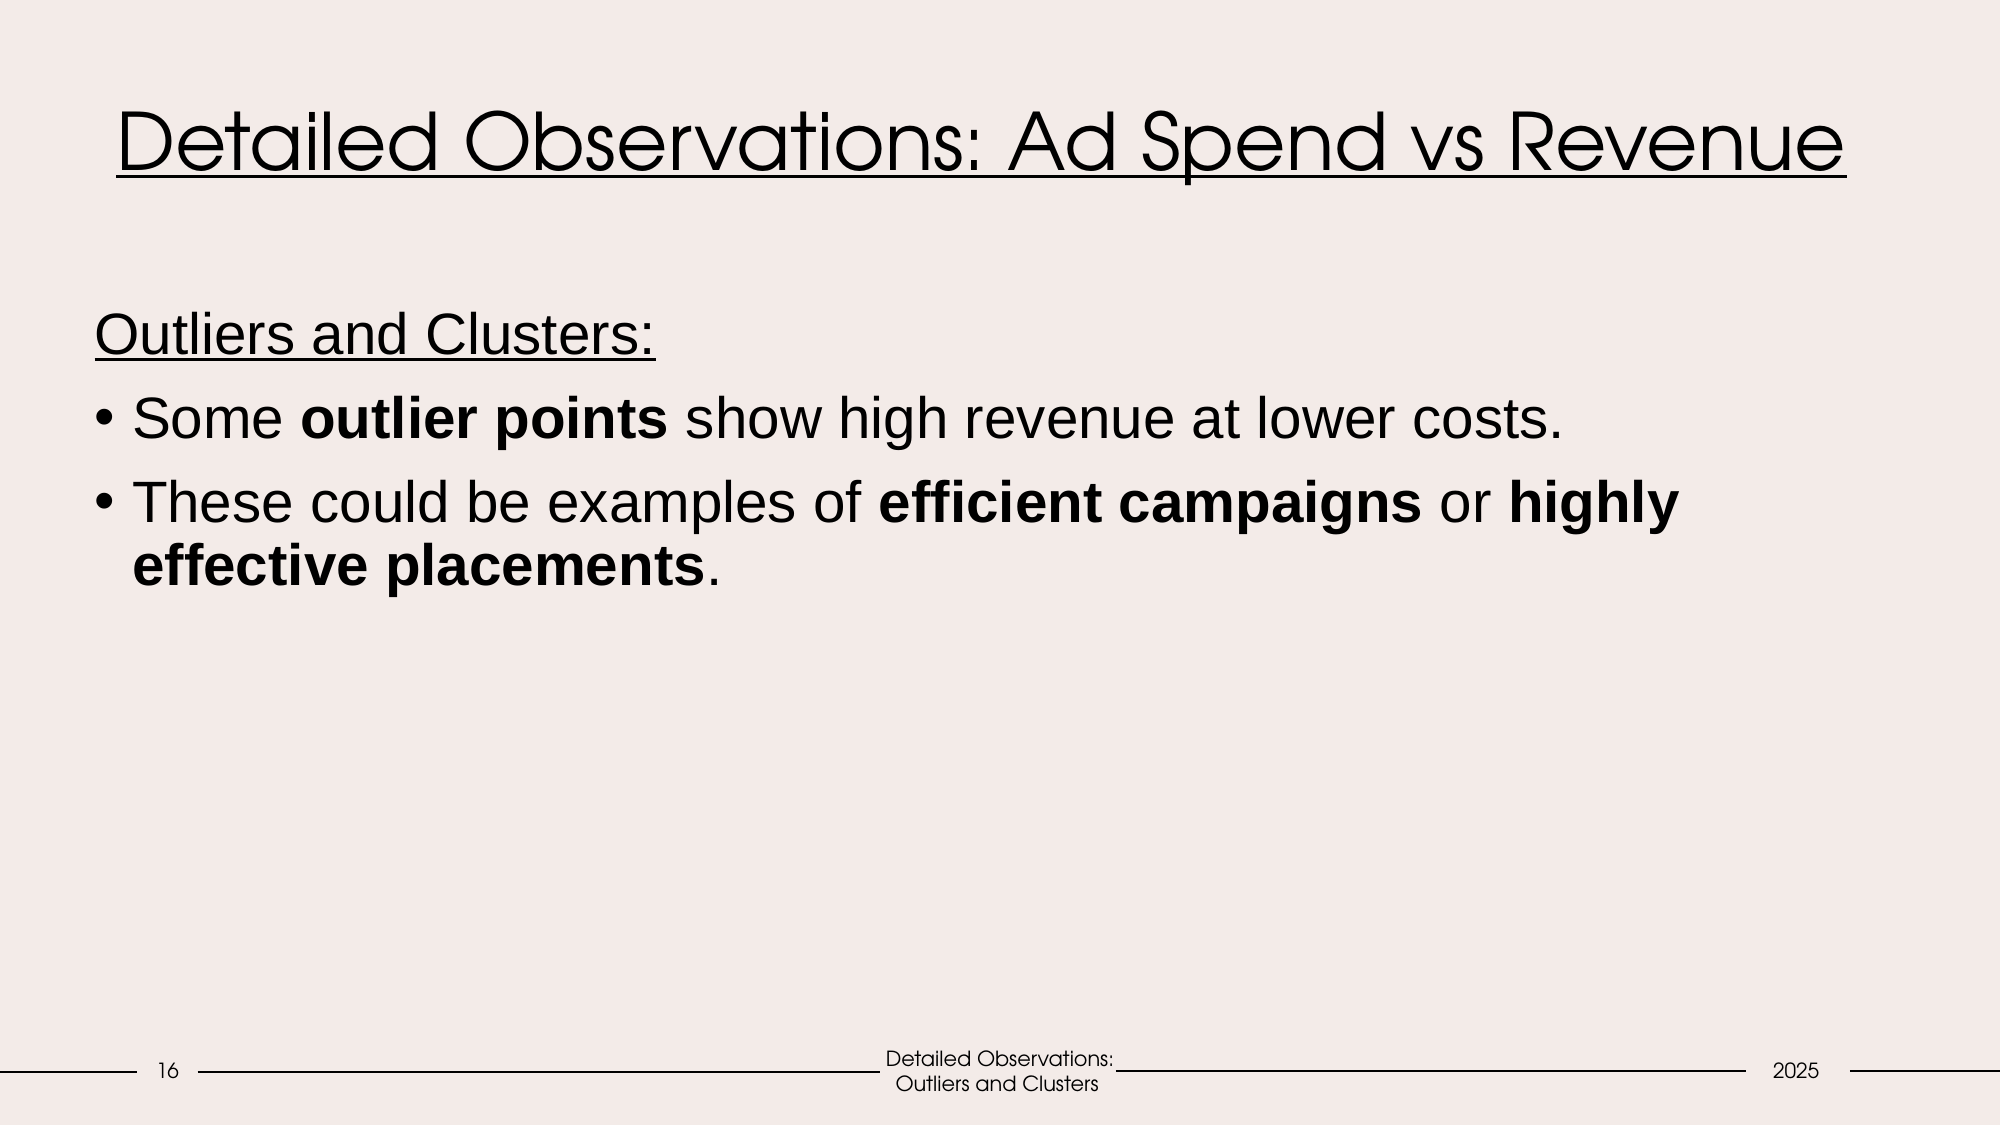

# Detailed Observations: Ad Spend vs Revenue
Outliers and Clusters:
Some outlier points show high revenue at lower costs.
These could be examples of efficient campaigns or highly effective placements.

16
Detailed Observations: Outliers and Clusters
2025